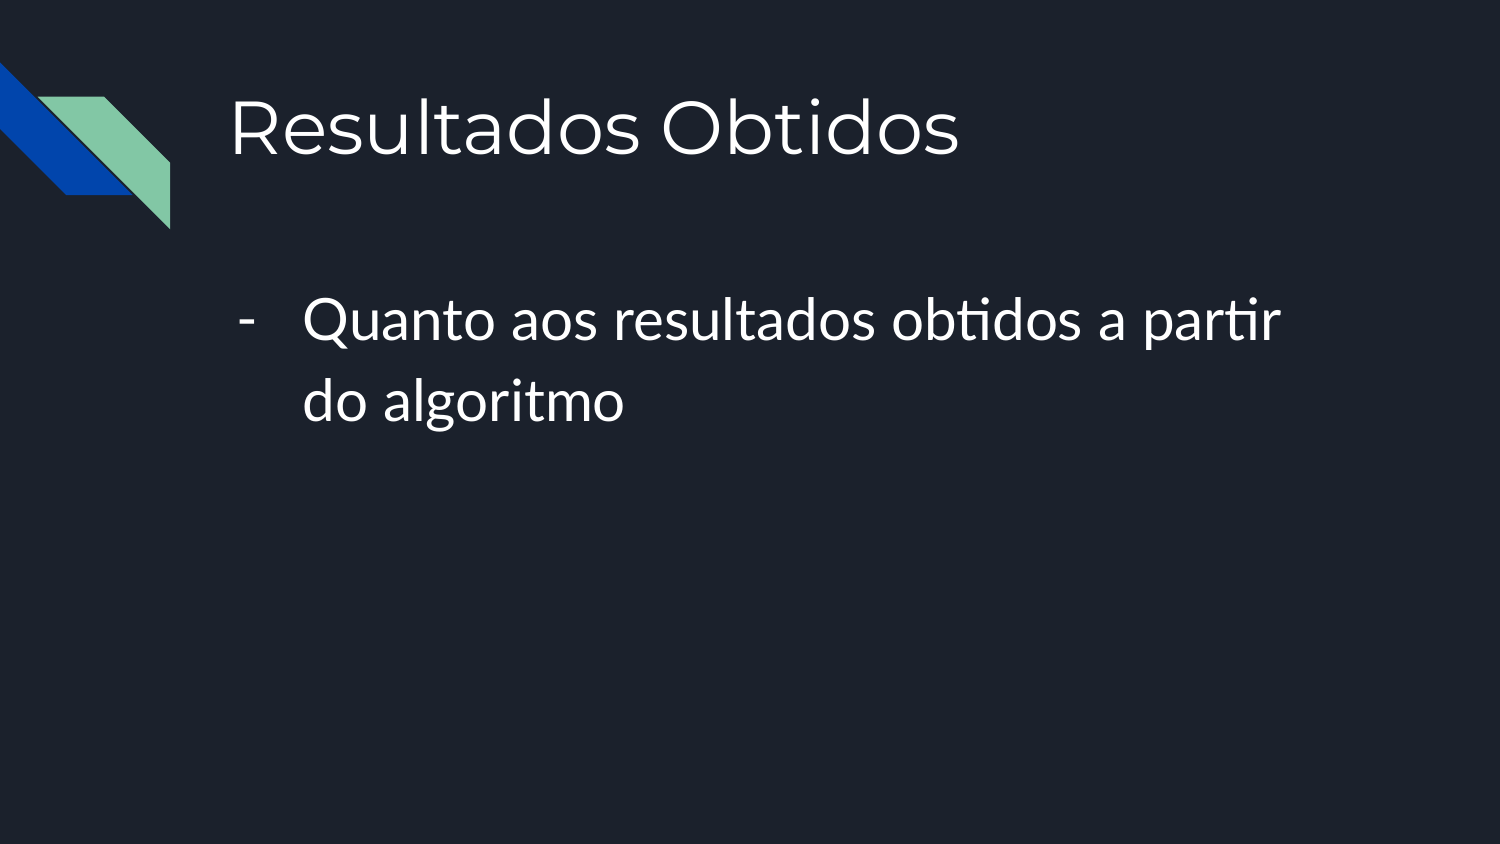

# Resultados Obtidos
Quanto aos resultados obtidos a partir do algoritmo